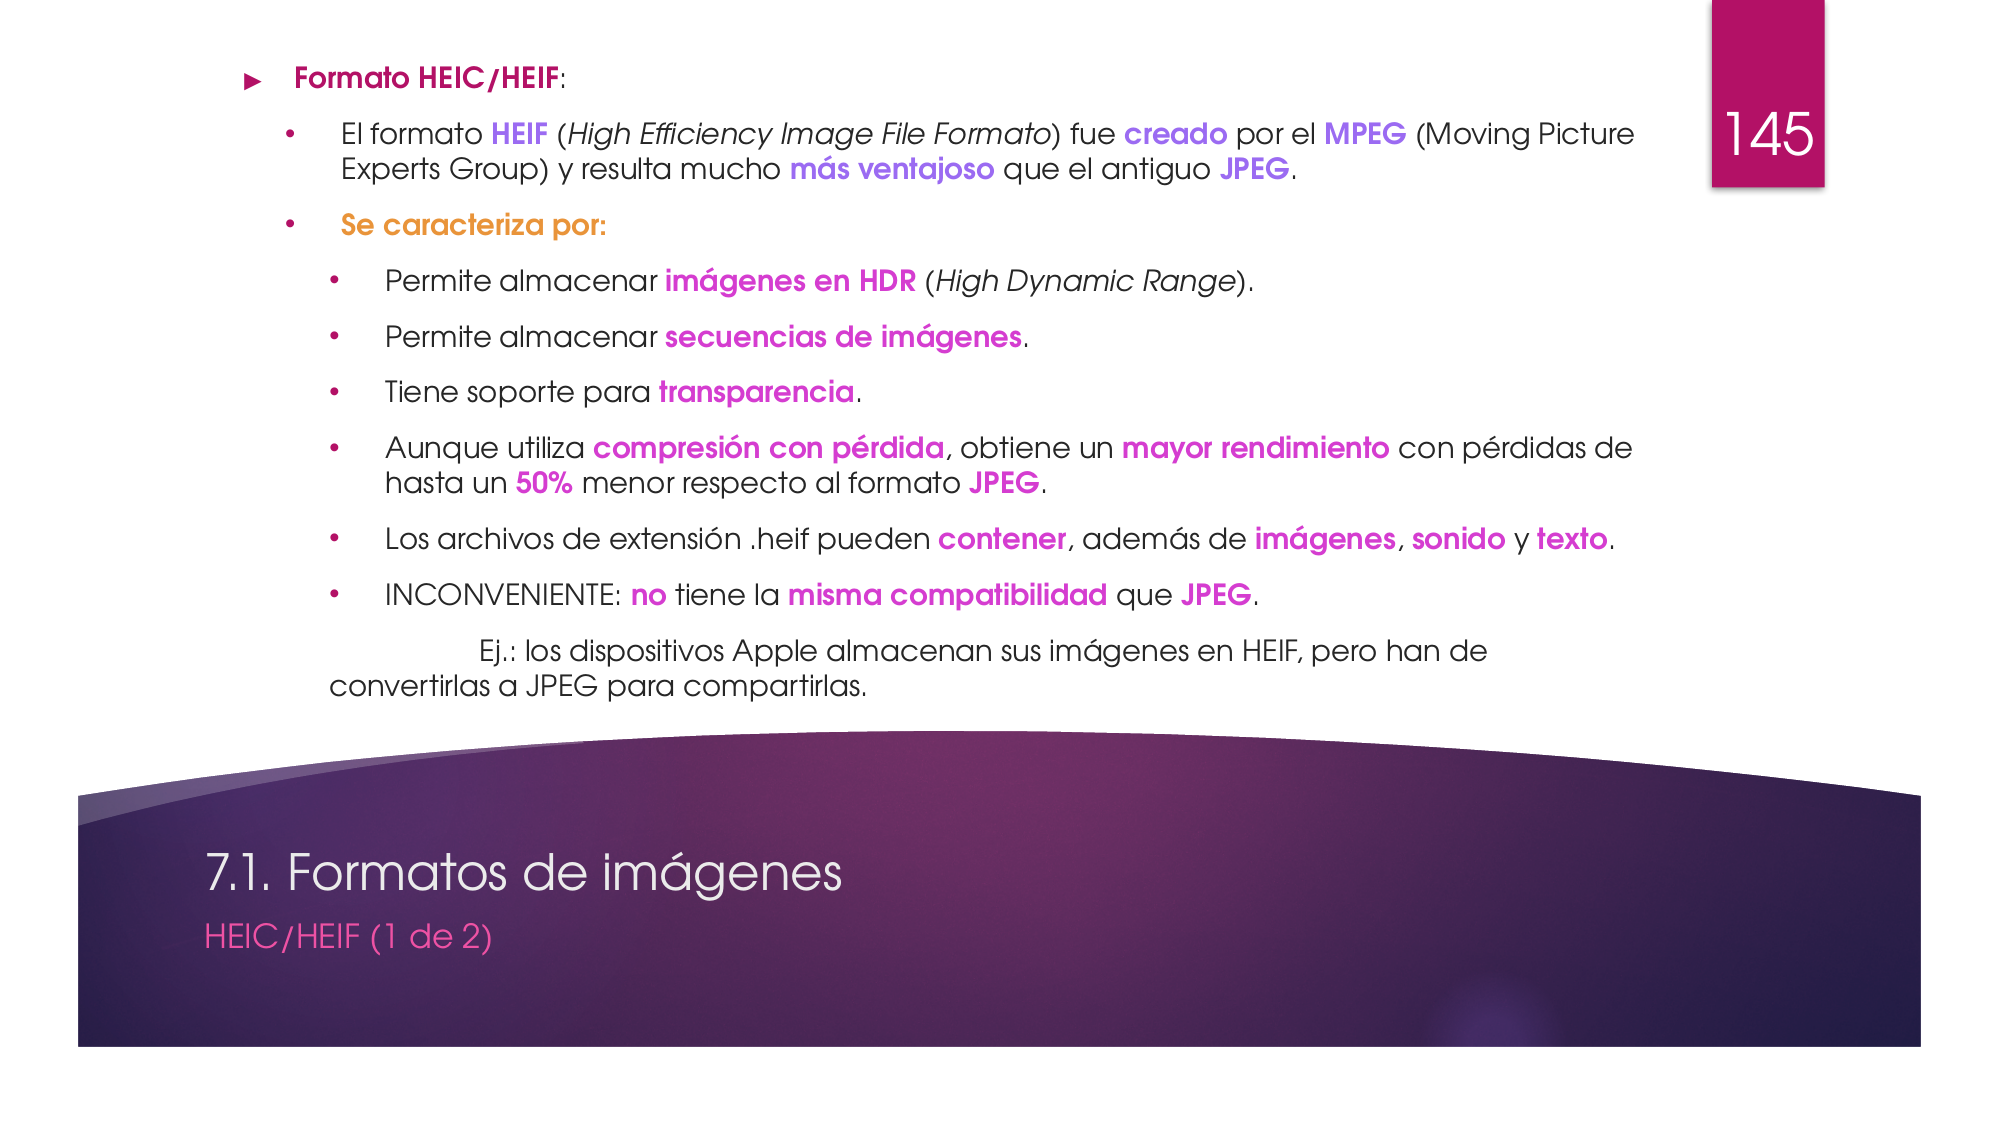

Formato HEIC/HEIF:
El formato HEIF (High Efficiency Image File Formato) fue creado por el MPEG (Moving Picture Experts Group) y resulta mucho más ventajoso que el antiguo JPEG.
Se caracteriza por:
Permite almacenar imágenes en HDR (High Dynamic Range).
Permite almacenar secuencias de imágenes.
Tiene soporte para transparencia.
Aunque utiliza compresión con pérdida, obtiene un mayor rendimiento con pérdidas de hasta un 50% menor respecto al formato JPEG.
Los archivos de extensión .heif pueden contener, además de imágenes, sonido y texto.
INCONVENIENTE: no tiene la misma compatibilidad que JPEG.
	Ej.: los dispositivos Apple almacenan sus imágenes en HEIF, pero han de convertirlas a JPEG para compartirlas.
145
# 7.1. Formatos de imágenes
HEIC/HEIF (1 de 2)